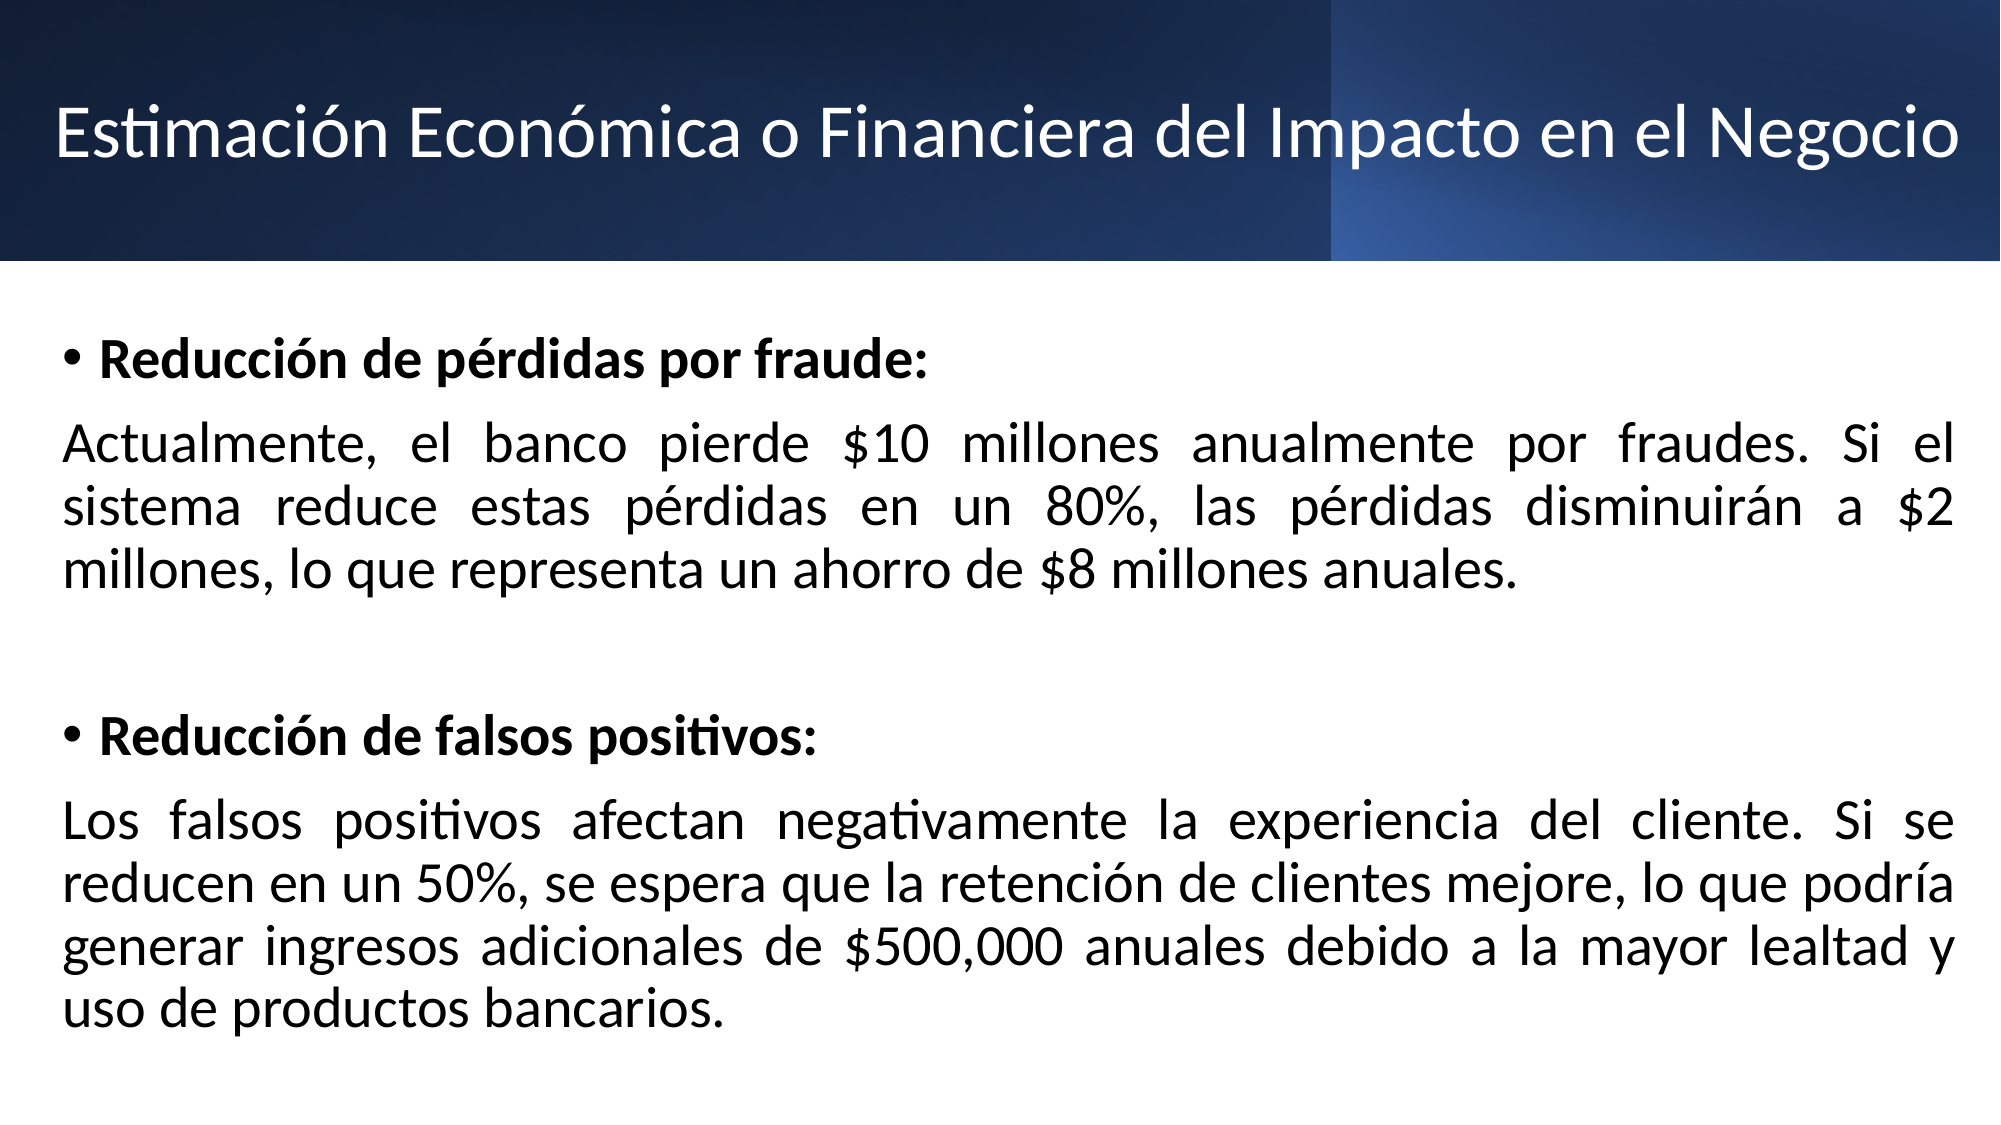

# Estimación Económica o Financiera del Impacto en el Negocio
Reducción de pérdidas por fraude:
Actualmente, el banco pierde $10 millones anualmente por fraudes. Si el sistema reduce estas pérdidas en un 80%, las pérdidas disminuirán a $2 millones, lo que representa un ahorro de $8 millones anuales.

Reducción de falsos positivos:
Los falsos positivos afectan negativamente la experiencia del cliente. Si se reducen en un 50%, se espera que la retención de clientes mejore, lo que podría generar ingresos adicionales de $500,000 anuales debido a la mayor lealtad y uso de productos bancarios.